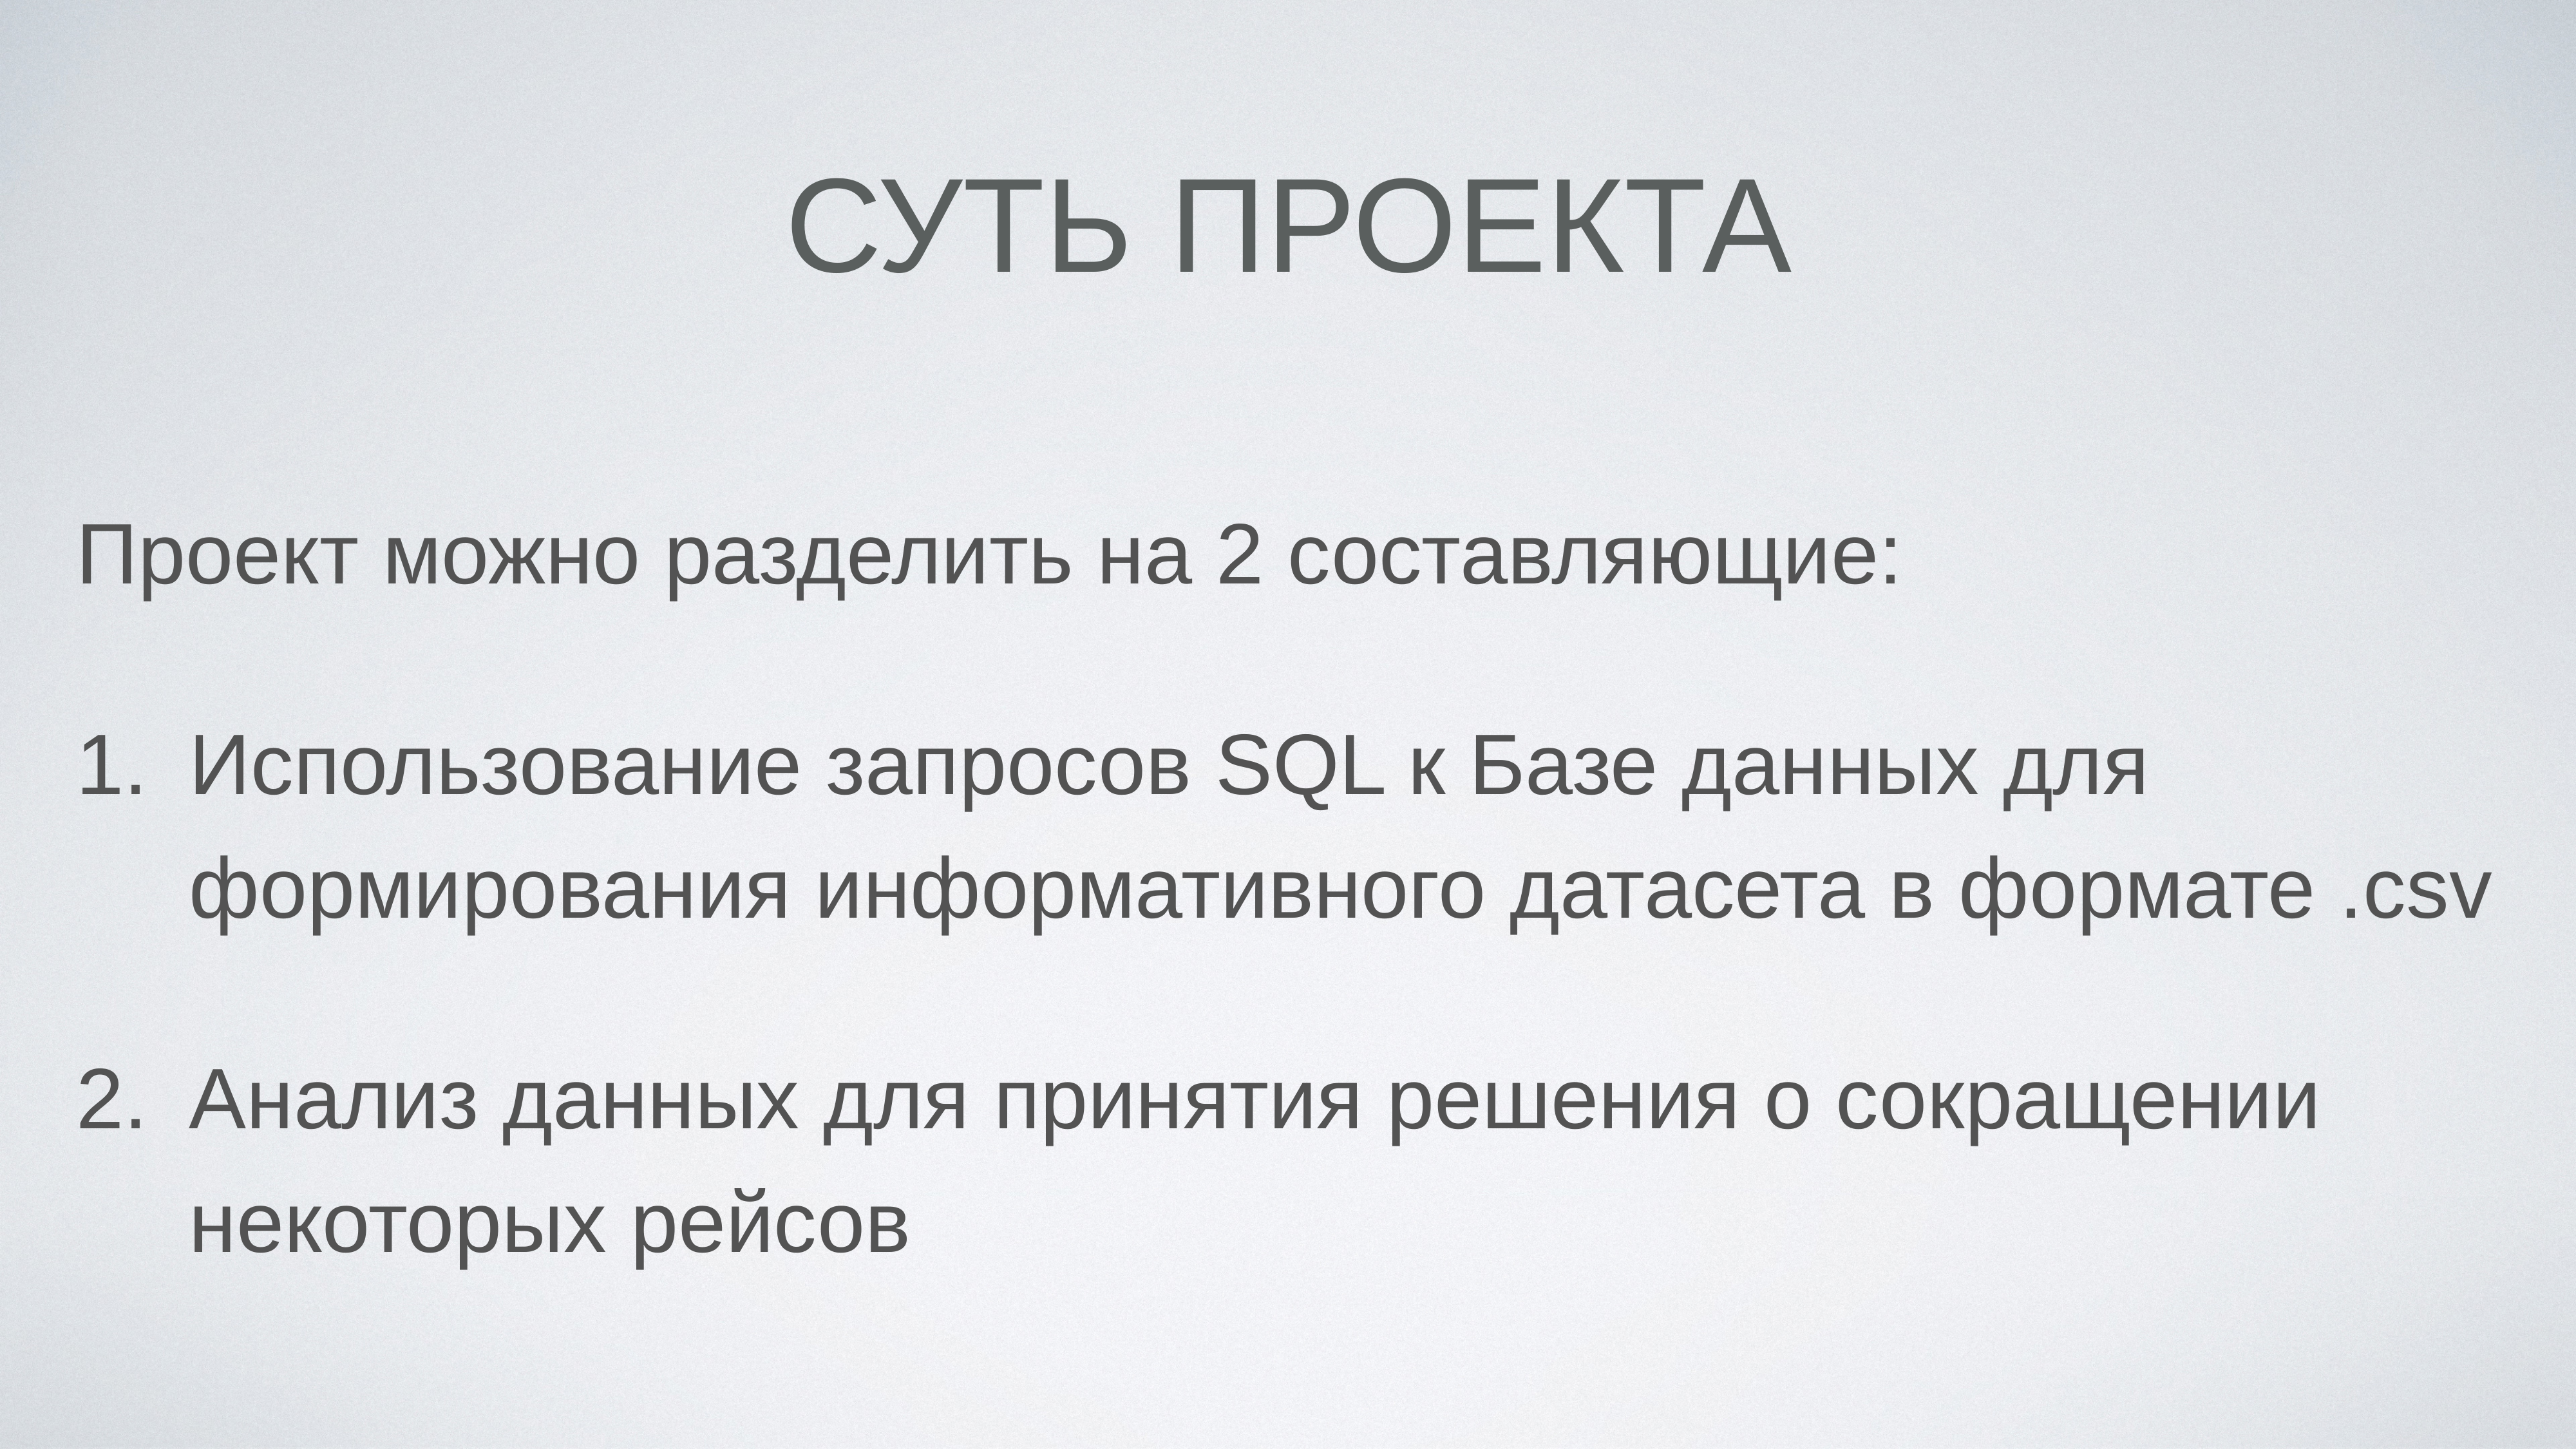

# Суть проекта
Проект можно разделить на 2 составляющие:
Использование запросов SQL к Базе данных для формирования информативного датасета в формате .csv
Анализ данных для принятия решения о сокращении некоторых рейсов